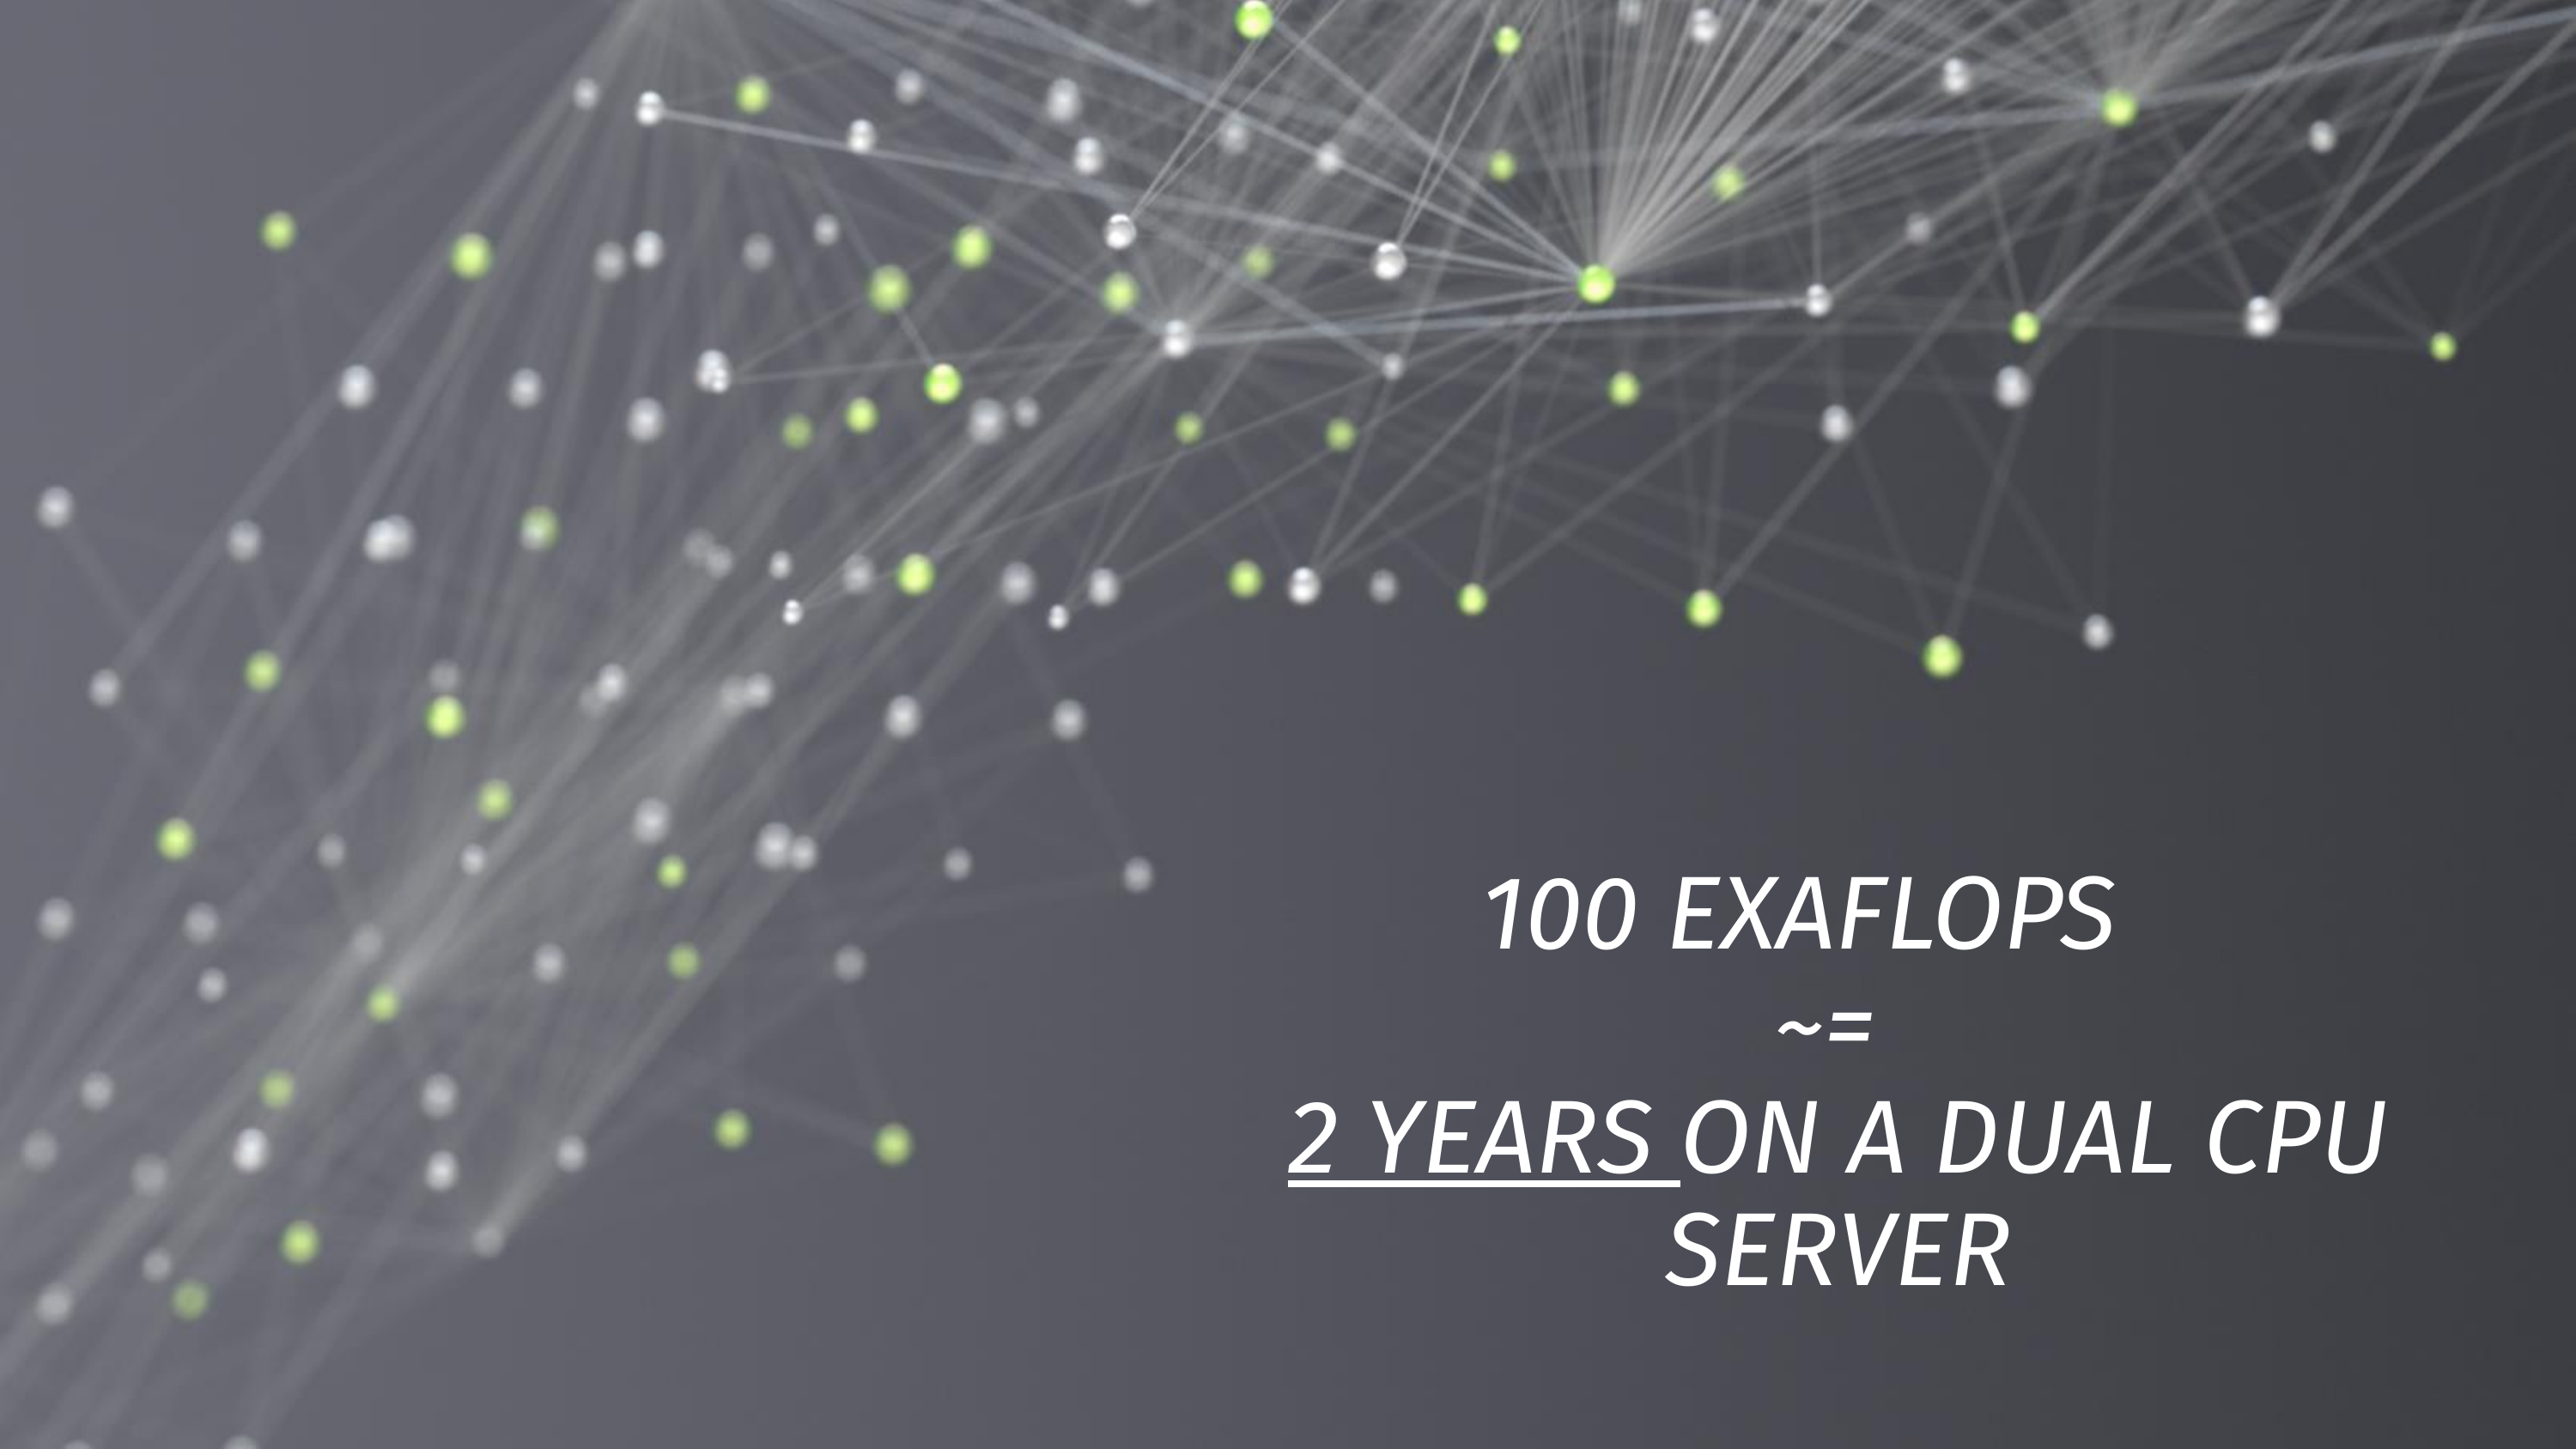

# 100 ExaFLOPs ~= 2 years on a dual CPU server